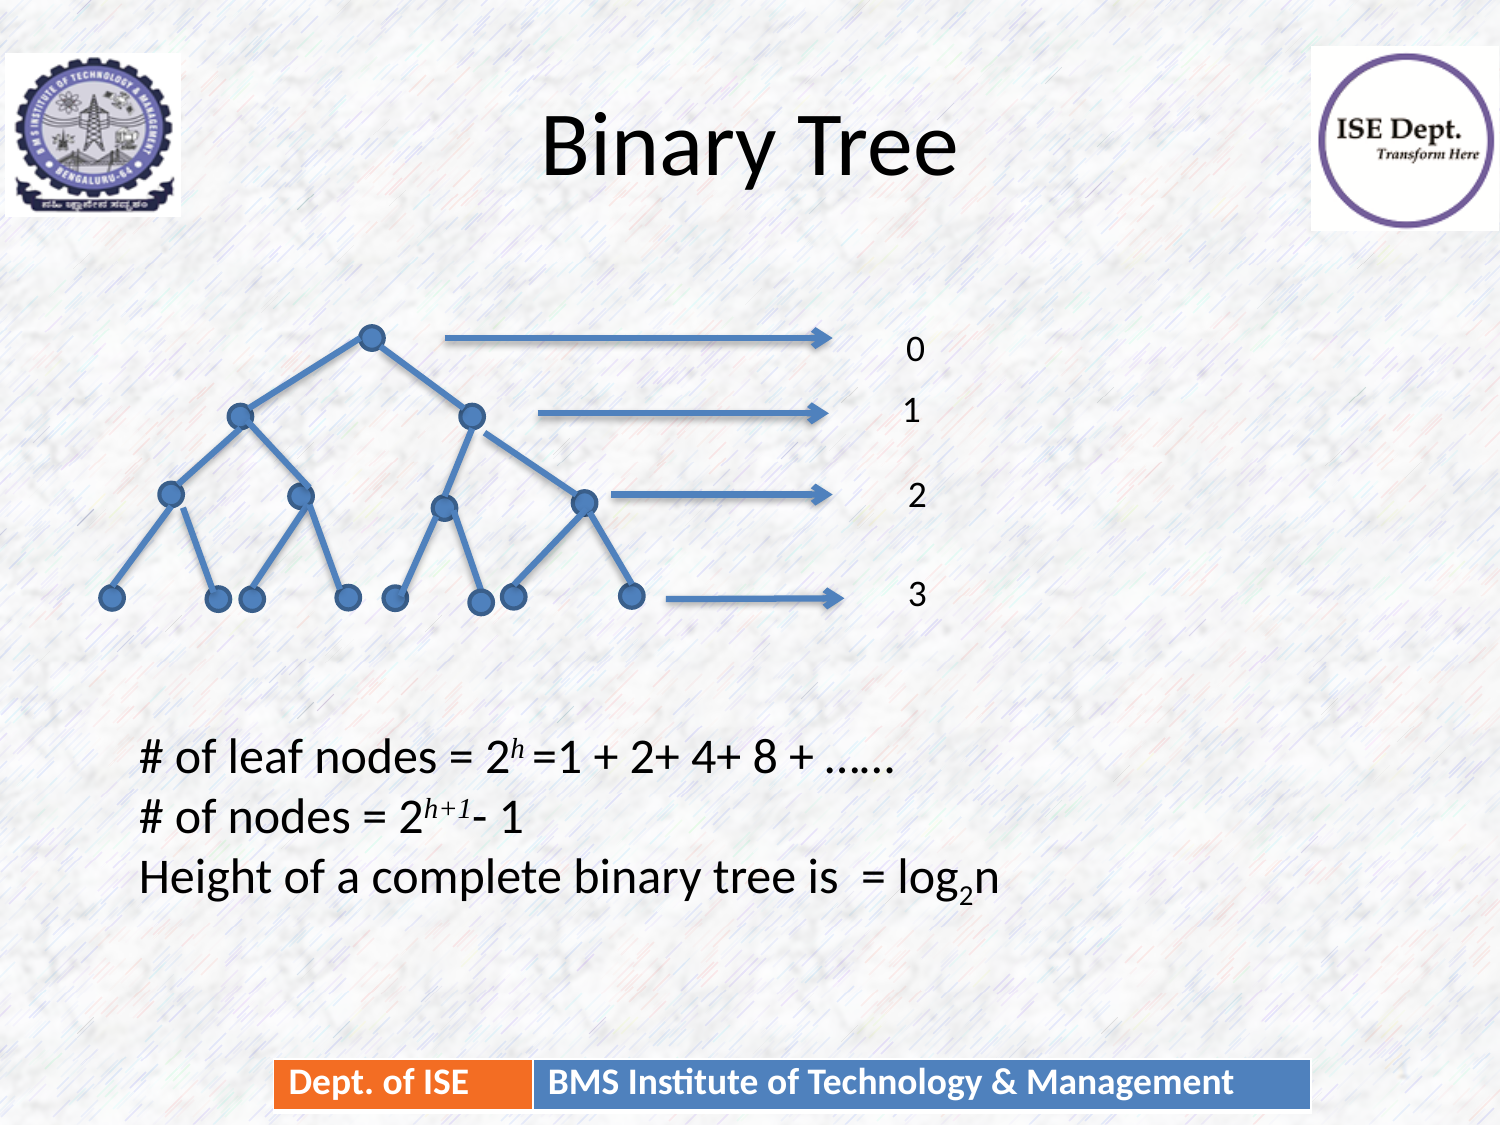

# Binary Tree
0

1

2

3

# of leaf nodes = 2h =1 + 2+ 4+ 8 + ……
# of nodes = 2h+1- 1
Height of a complete binary tree is  = log2n
29